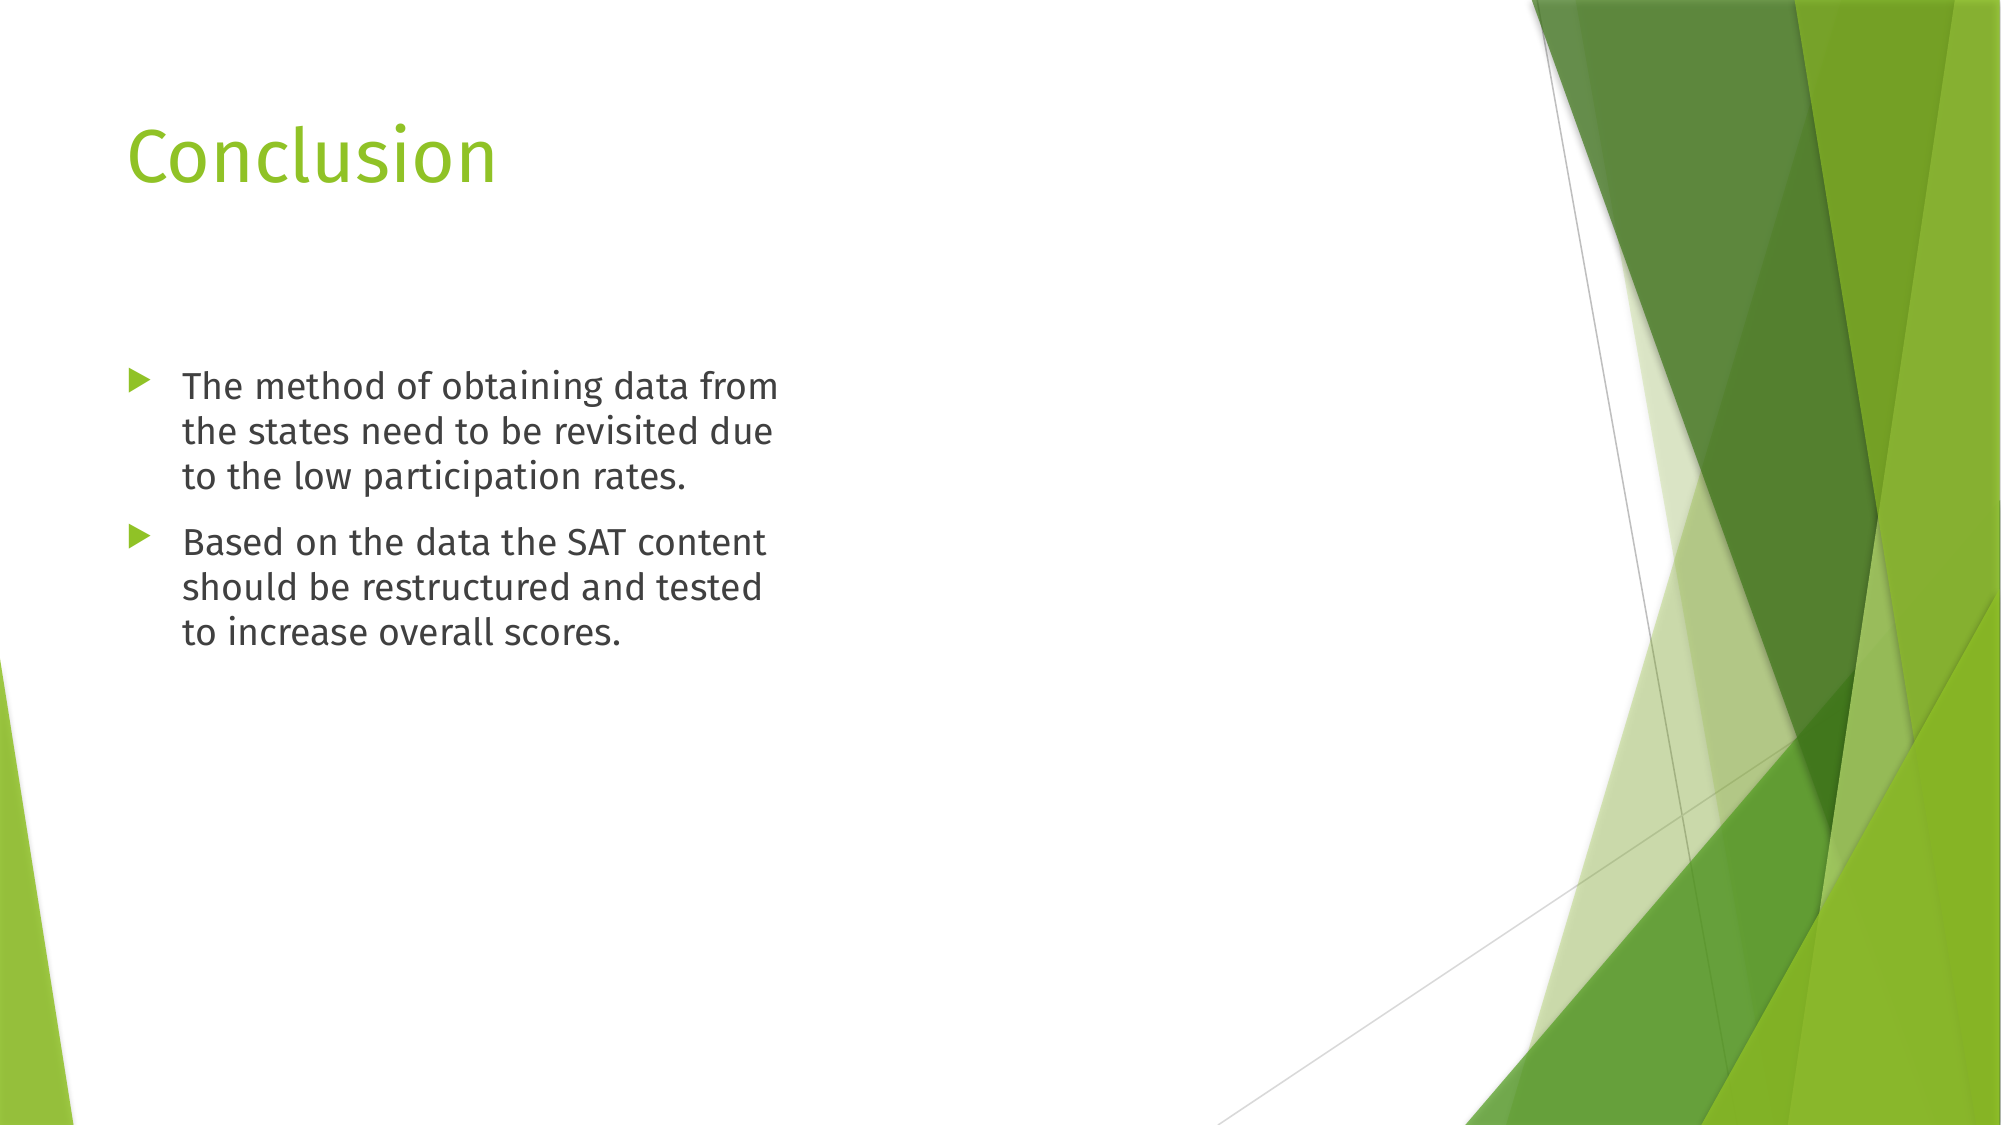

# Conclusion
The method of obtaining data from the states need to be revisited due to the low participation rates.
Based on the data the SAT content should be restructured and tested to increase overall scores.